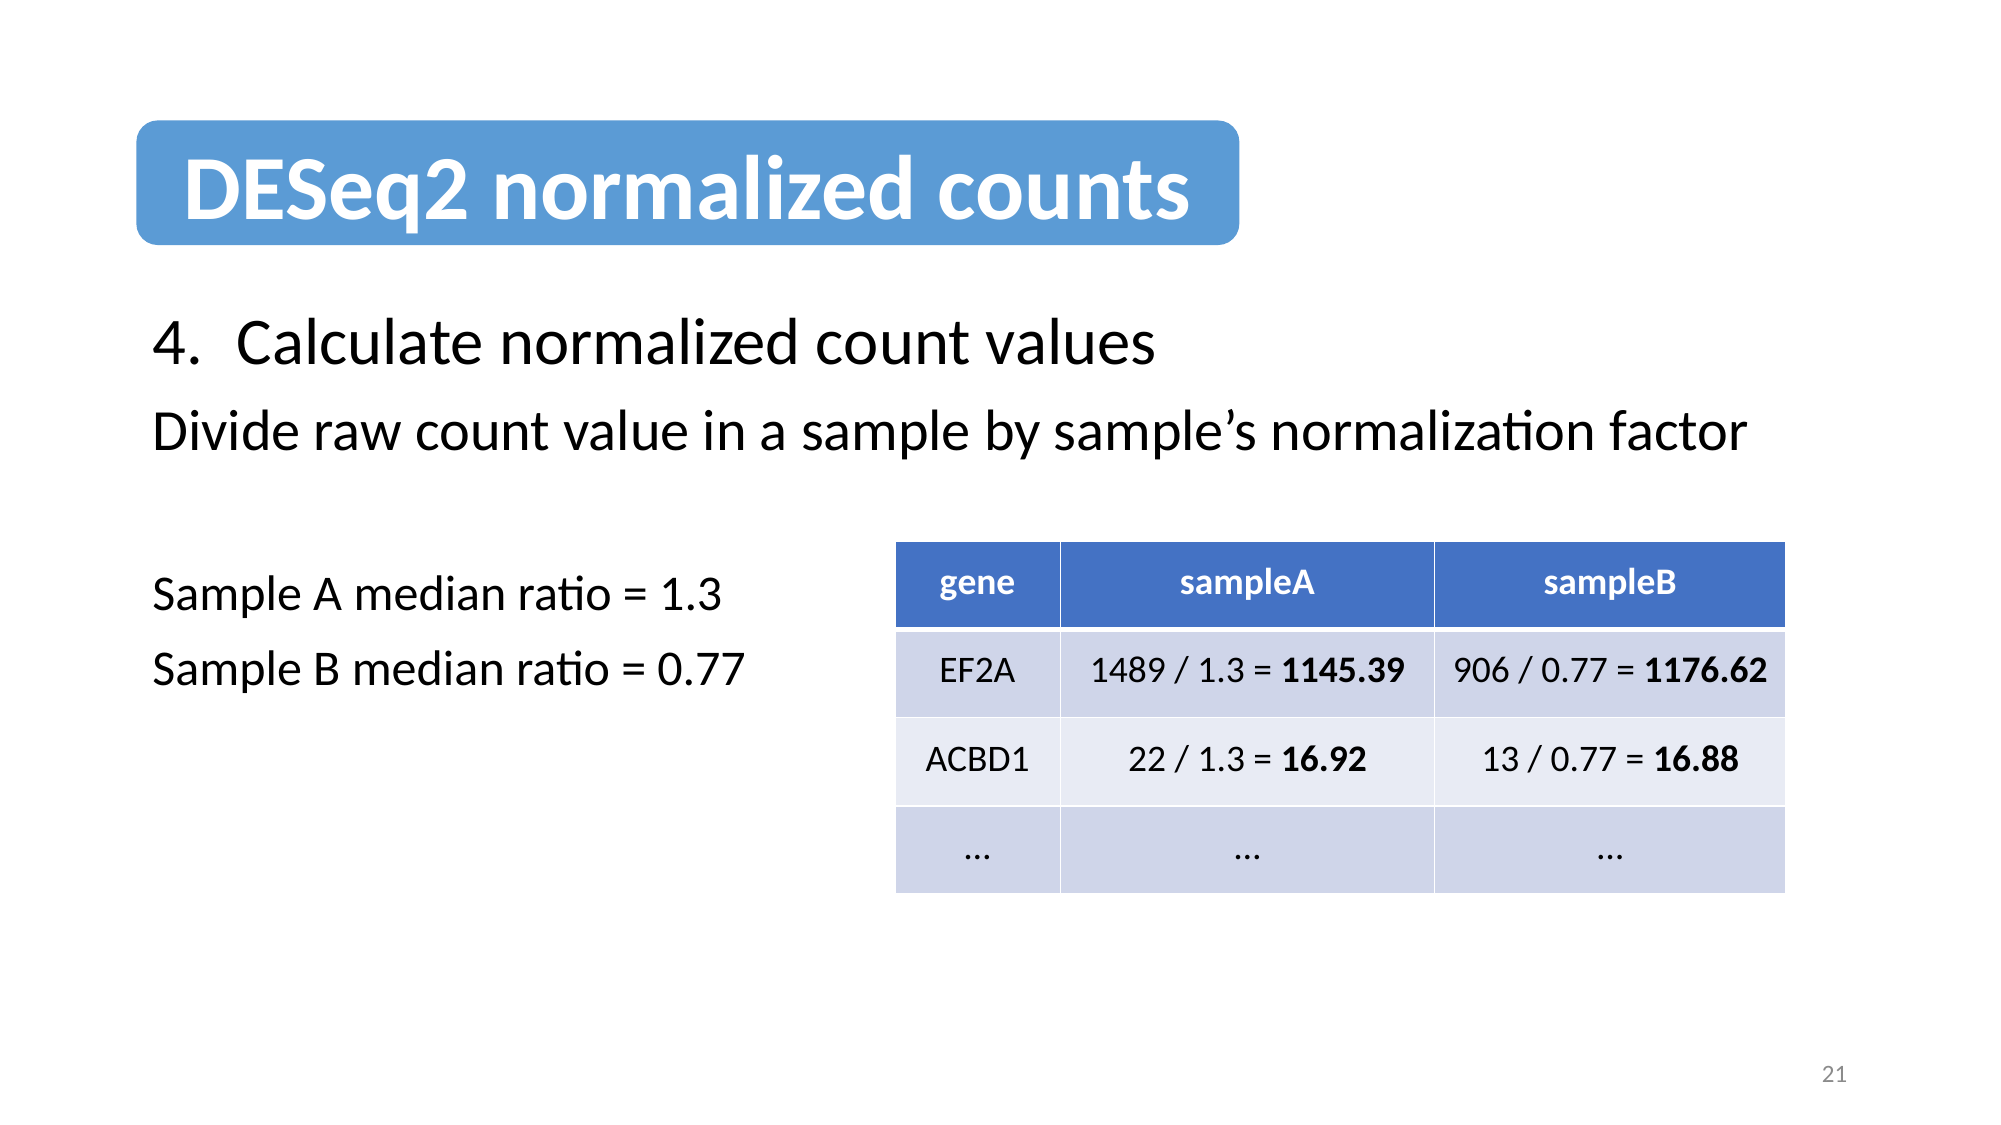

DESeq2 normalized counts
Calculate normalized count values
Divide raw count value in a sample by sample’s normalization factor

Sample A median ratio = 1.3
Sample B median ratio = 0.77
| gene | sampleA | sampleB |
| --- | --- | --- |
| EF2A | 1489 / 1.3 = 1145.39 | 906 / 0.77 = 1176.62 |
| ACBD1 | 22 / 1.3 = 16.92 | 13 / 0.77 = 16.88 |
| … | … | … |
21